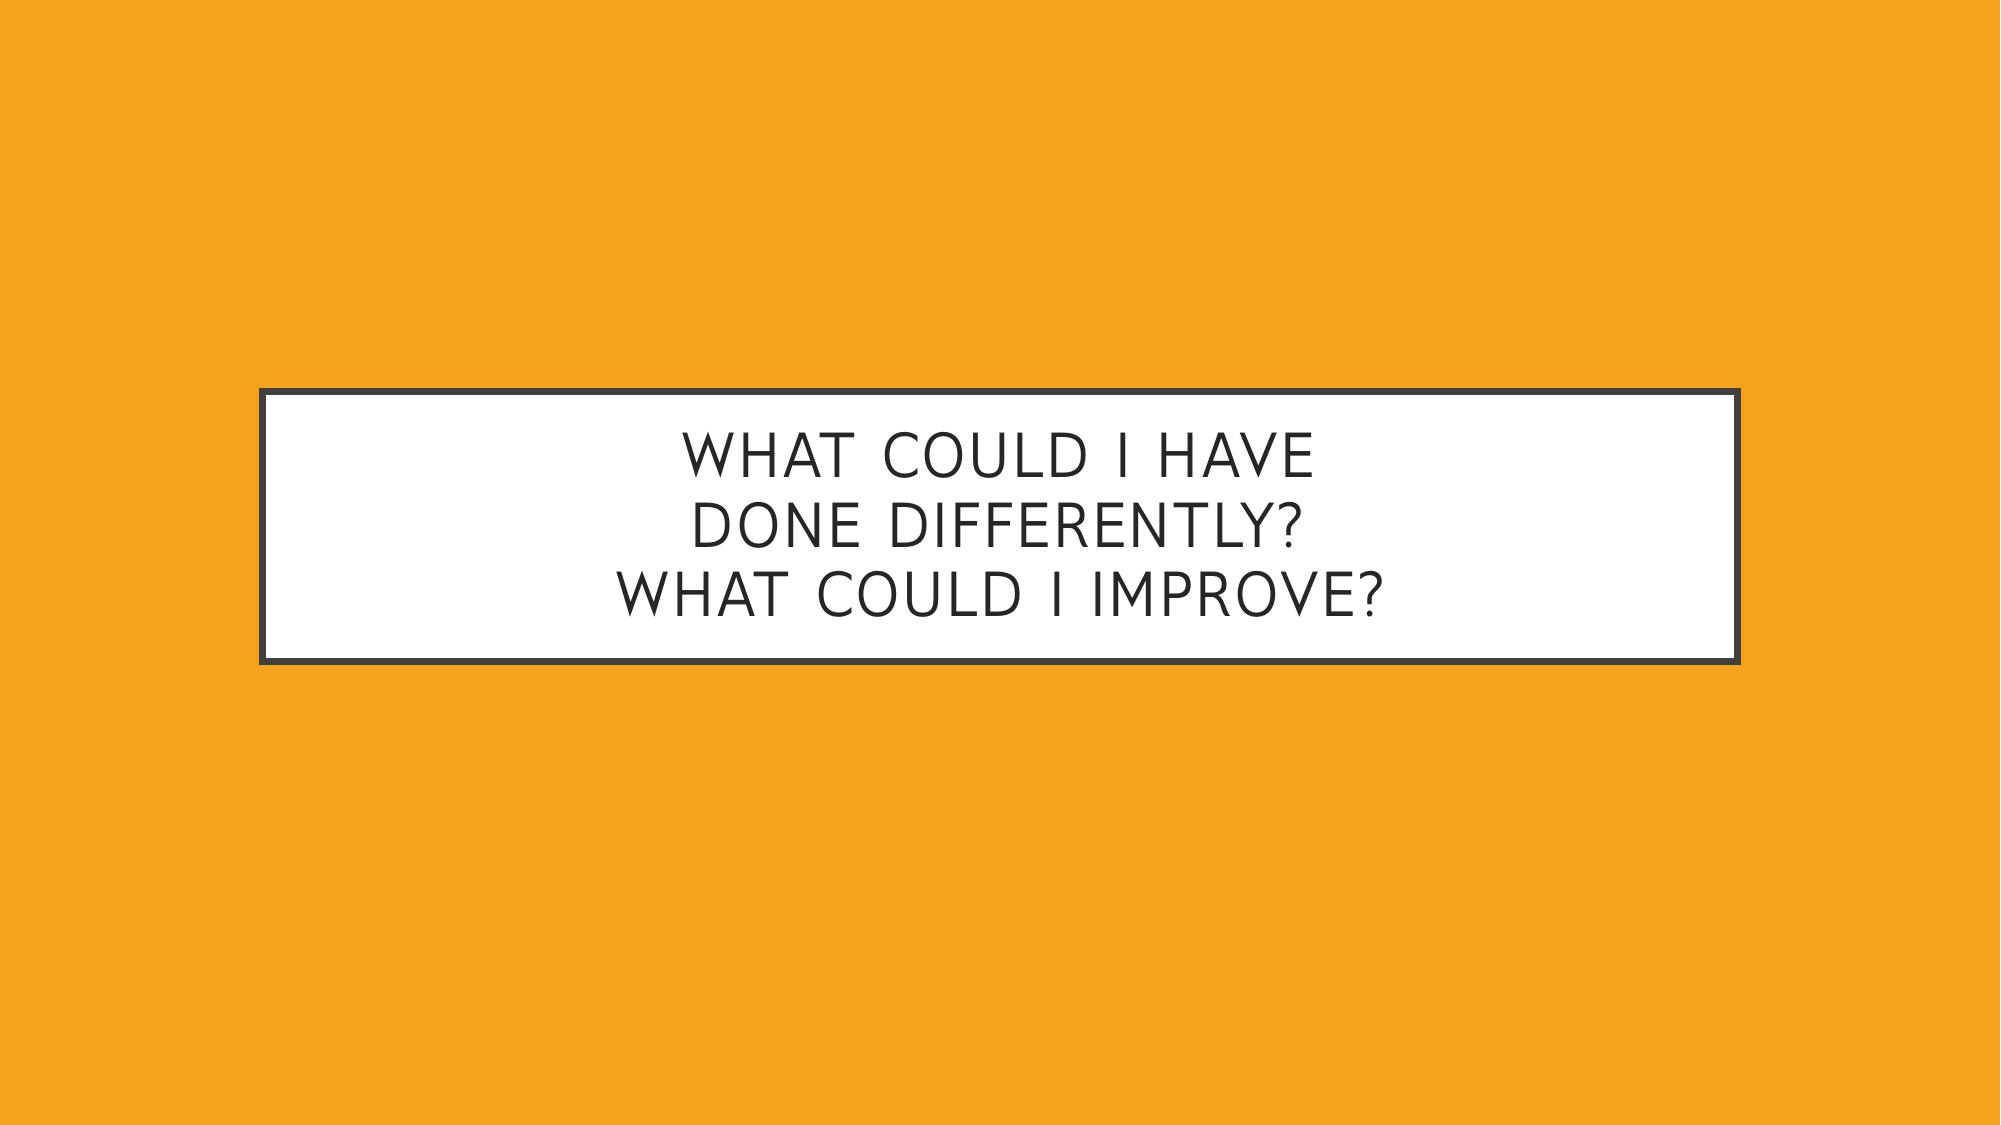

# What could I have done differently? what could I improve?